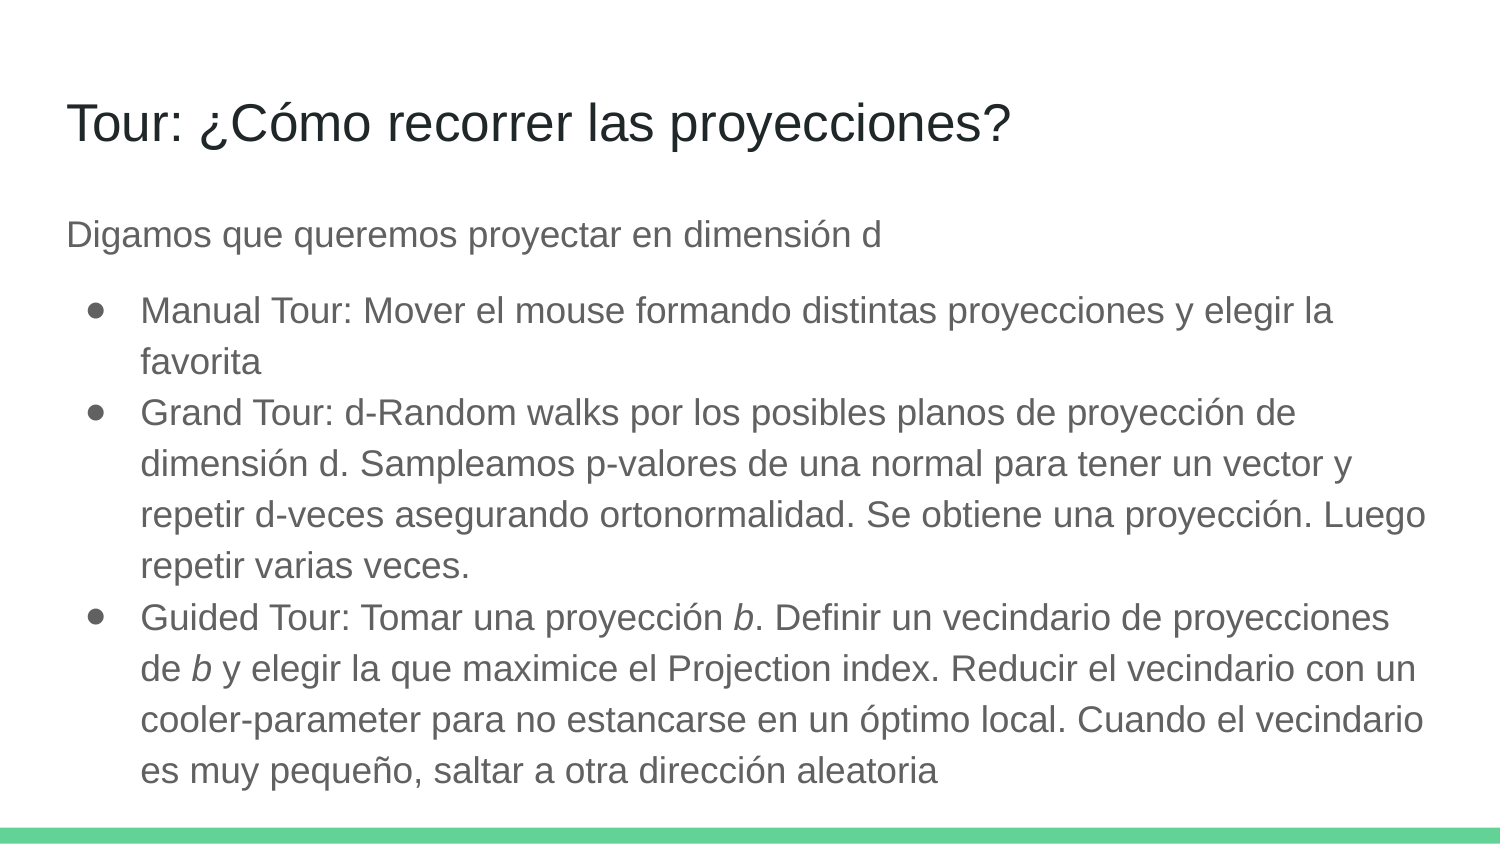

# Tour: ¿Cómo recorrer las proyecciones?
Digamos que queremos proyectar en dimensión d
Manual Tour: Mover el mouse formando distintas proyecciones y elegir la favorita
Grand Tour: d-Random walks por los posibles planos de proyección de dimensión d. Sampleamos p-valores de una normal para tener un vector y repetir d-veces asegurando ortonormalidad. Se obtiene una proyección. Luego repetir varias veces.
Guided Tour: Tomar una proyección b. Definir un vecindario de proyecciones de b y elegir la que maximice el Projection index. Reducir el vecindario con un cooler-parameter para no estancarse en un óptimo local. Cuando el vecindario es muy pequeño, saltar a otra dirección aleatoria